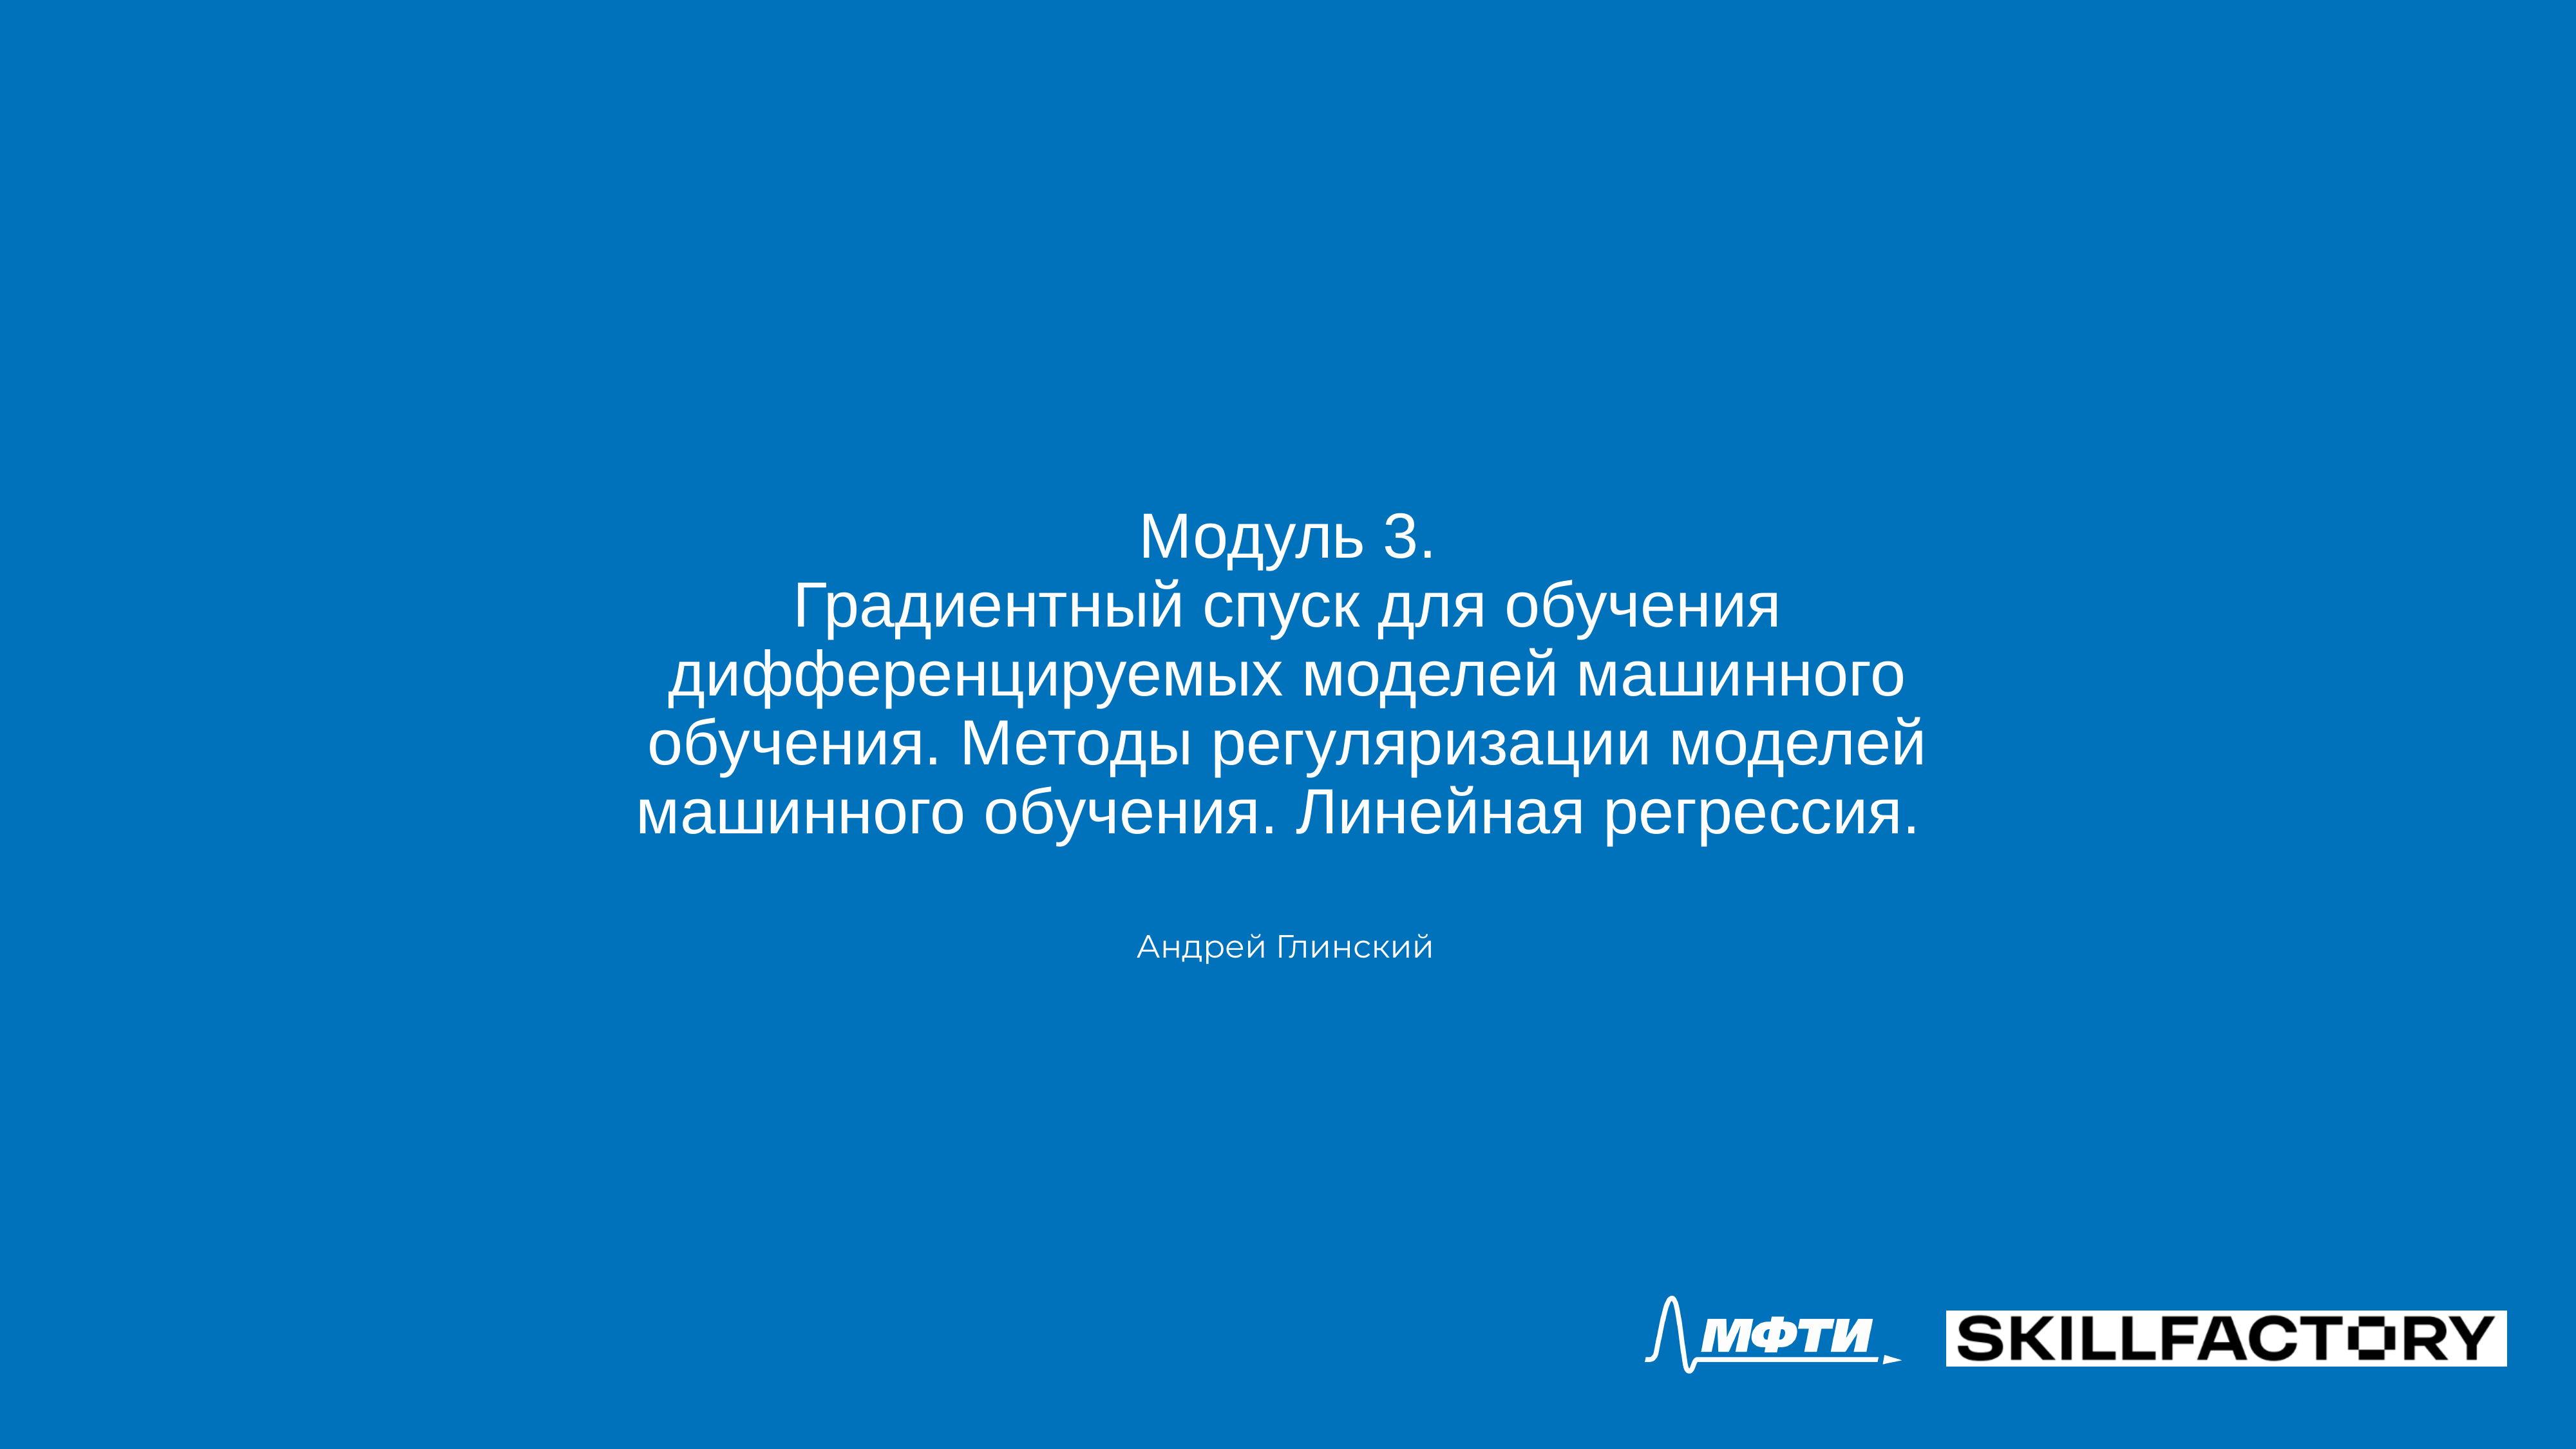

Модуль 3.
Градиентный спуск для обучения дифференцируемых моделей машинного обучения. Методы регуляризации моделей машинного обучения. Линейная регрессия.
Андрей Глинский